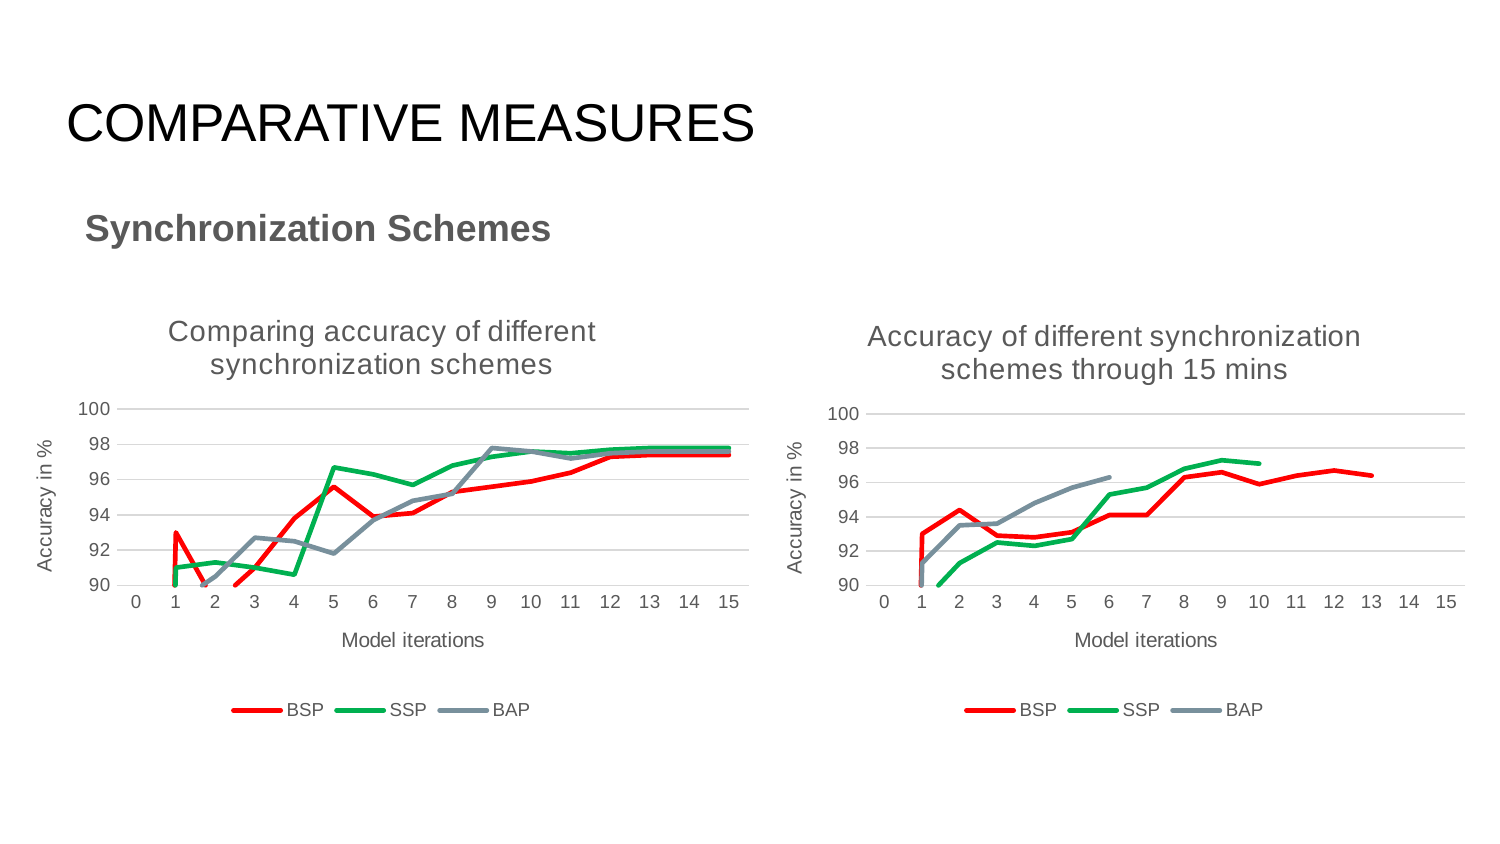

# COMPARATIVE MEASURES
Synchronization Schemes

### Chart: Comparing accuracy of different synchronization schemes

| Category | BSP | SSP | BAP |
|---|---|---|---|
| 0 | 0.0 | 0.0 | 0.0 |
| 1 | 93.0 | 91.0 | 89.0 |
| 2 | 89.0 | 91.3 | 90.5 |
| 3 | 91.0 | 91.0 | 92.7 |
| 4 | 93.8 | 90.6 | 92.5 |
| 5 | 95.6 | 96.7 | 91.8 |
| 6 | 93.9 | 96.3 | 93.7 |
| 7 | 94.1 | 95.7 | 94.8 |
| 8 | 95.3 | 96.8 | 95.2 |
| 9 | 95.6 | 97.3 | 97.8 |
| 10 | 95.9 | 97.6 | 97.6 |
| 11 | 96.4 | 97.5 | 97.2 |
| 12 | 97.3 | 97.7 | 97.5 |
| 13 | 97.4 | 97.8 | 97.6 |
| 14 | 97.4 | 97.8 | 97.6 |
| 15 | 97.4 | 97.8 | 97.6 |

### Chart: Accuracy of different synchronization schemes through 15 mins

| Category | BSP | SSP | BAP |
|---|---|---|---|
| 0 | 0.0 | 0.0 | 0.0 |
| 1 | 93.0 | 89.0 | 91.3 |
| 2 | 94.4 | 91.3 | 93.5 |
| 3 | 92.9 | 92.5 | 93.6 |
| 4 | 92.8 | 92.3 | 94.8 |
| 5 | 93.1 | 92.7 | 95.7 |
| 6 | 94.1 | 95.3 | 96.3 |
| 7 | 94.1 | 95.7 | None |
| 8 | 96.3 | 96.8 | None |
| 9 | 96.6 | 97.3 | None |
| 10 | 95.9 | 97.1 | None |
| 11 | 96.4 | None | None |
| 12 | 96.7 | None | None |
| 13 | 96.4 | None | None |
| 14 | None | None | None |
| 15 | None | None | None |